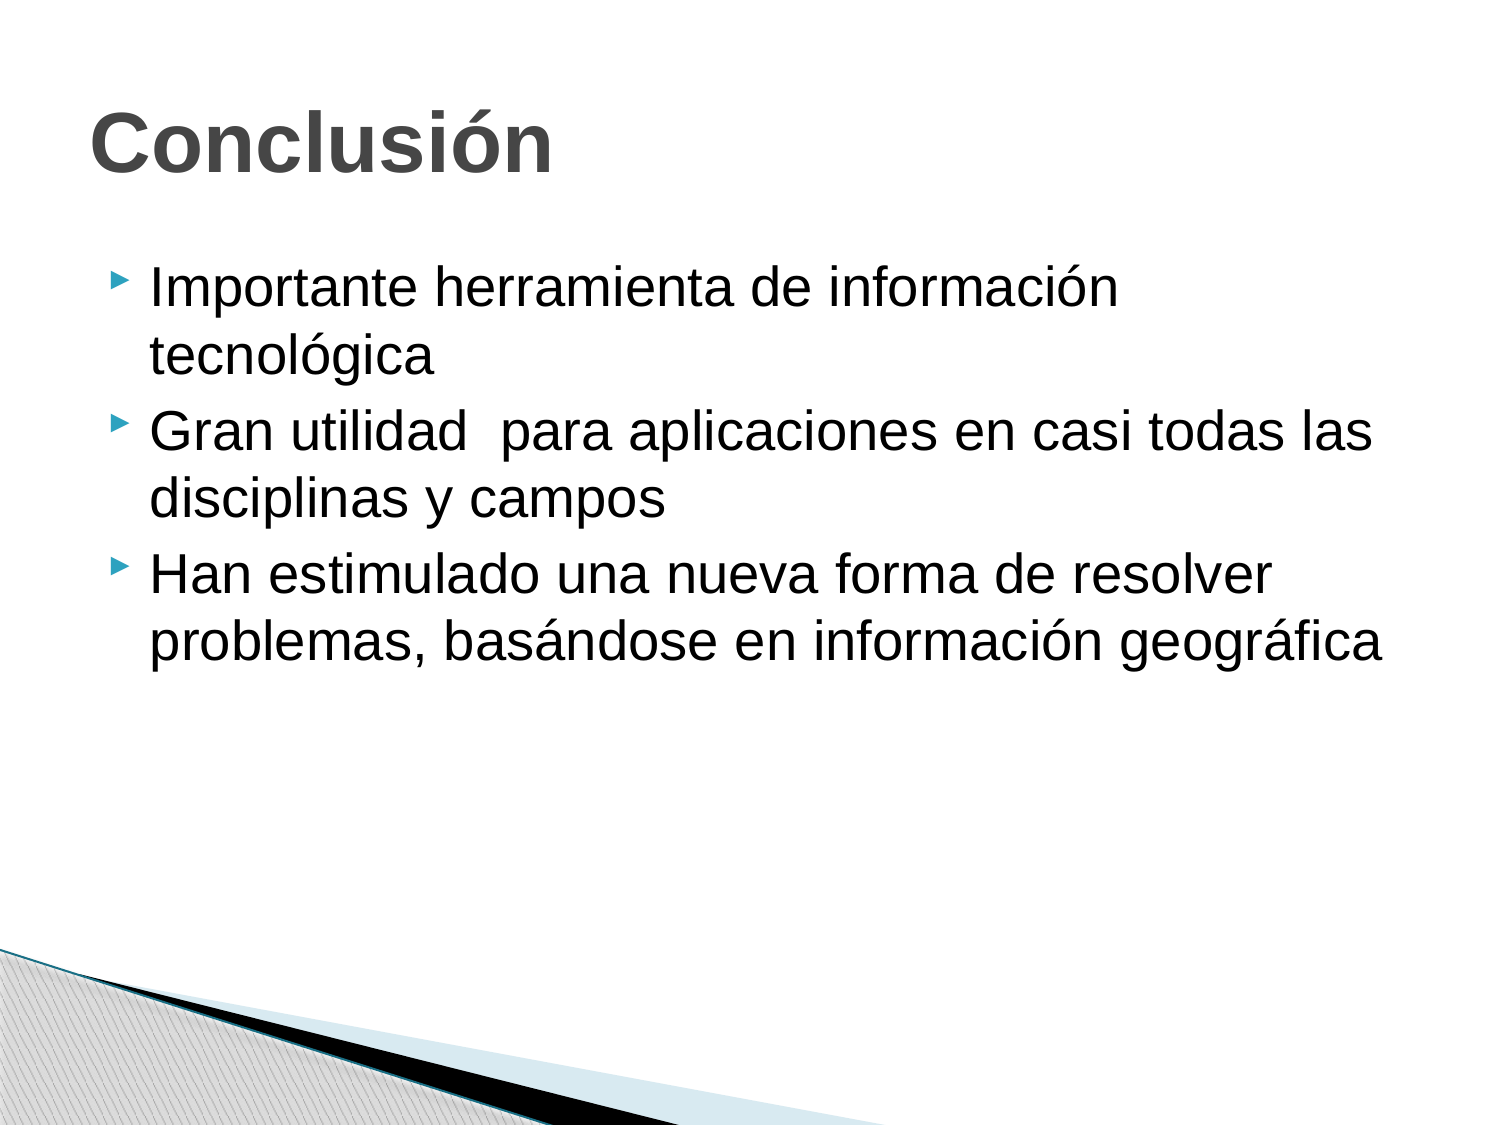

# Conclusión
Importante herramienta de información tecnológica
Gran utilidad  para aplicaciones en casi todas las disciplinas y campos
Han estimulado una nueva forma de resolver problemas, basándose en información geográfica